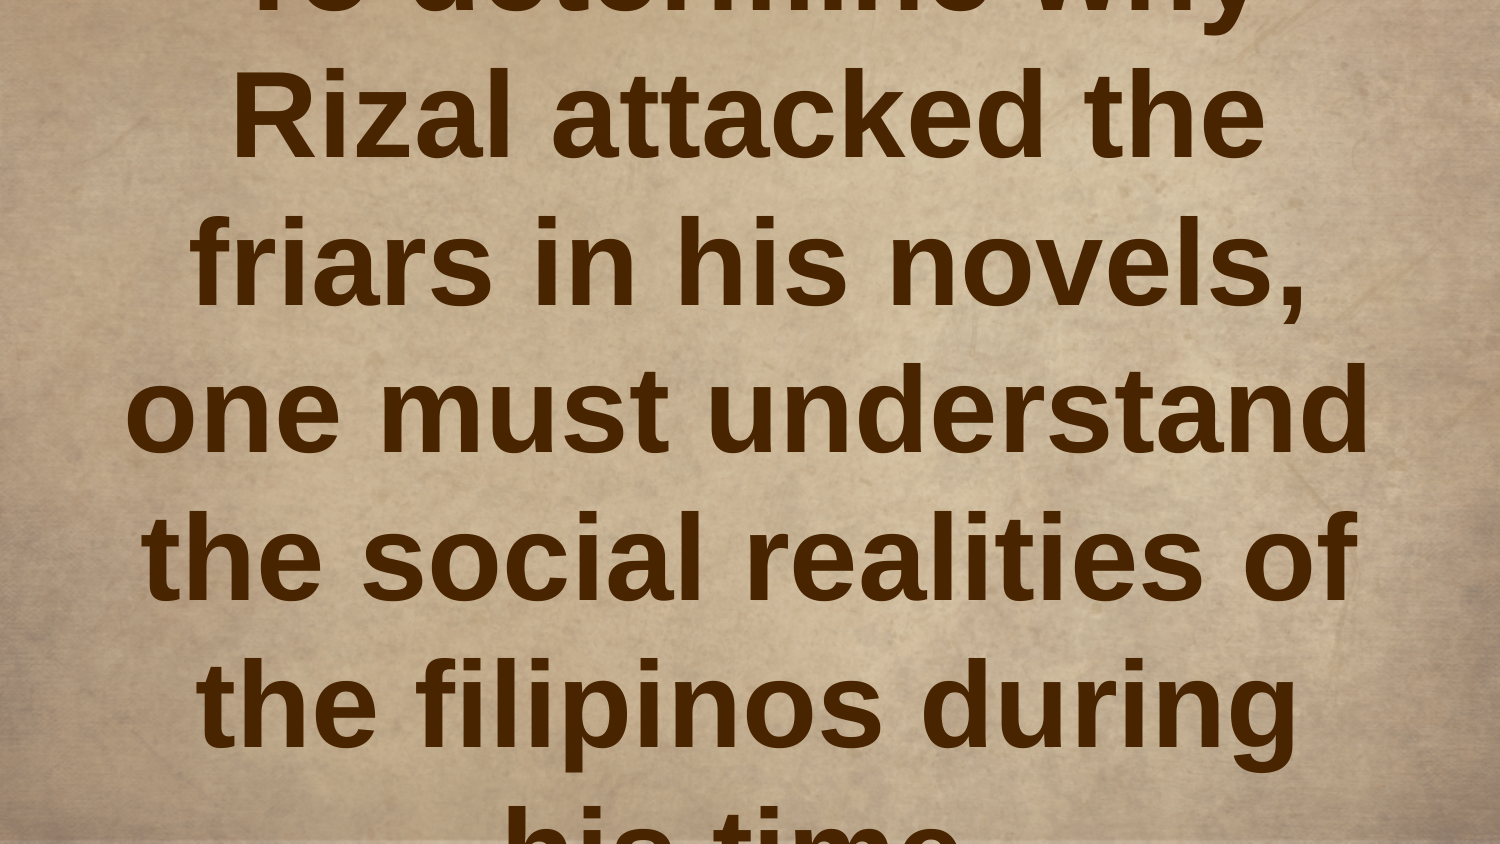

# To determine why Rizal attacked the friars in his novels, one must understand the social realities of the filipinos during his time.